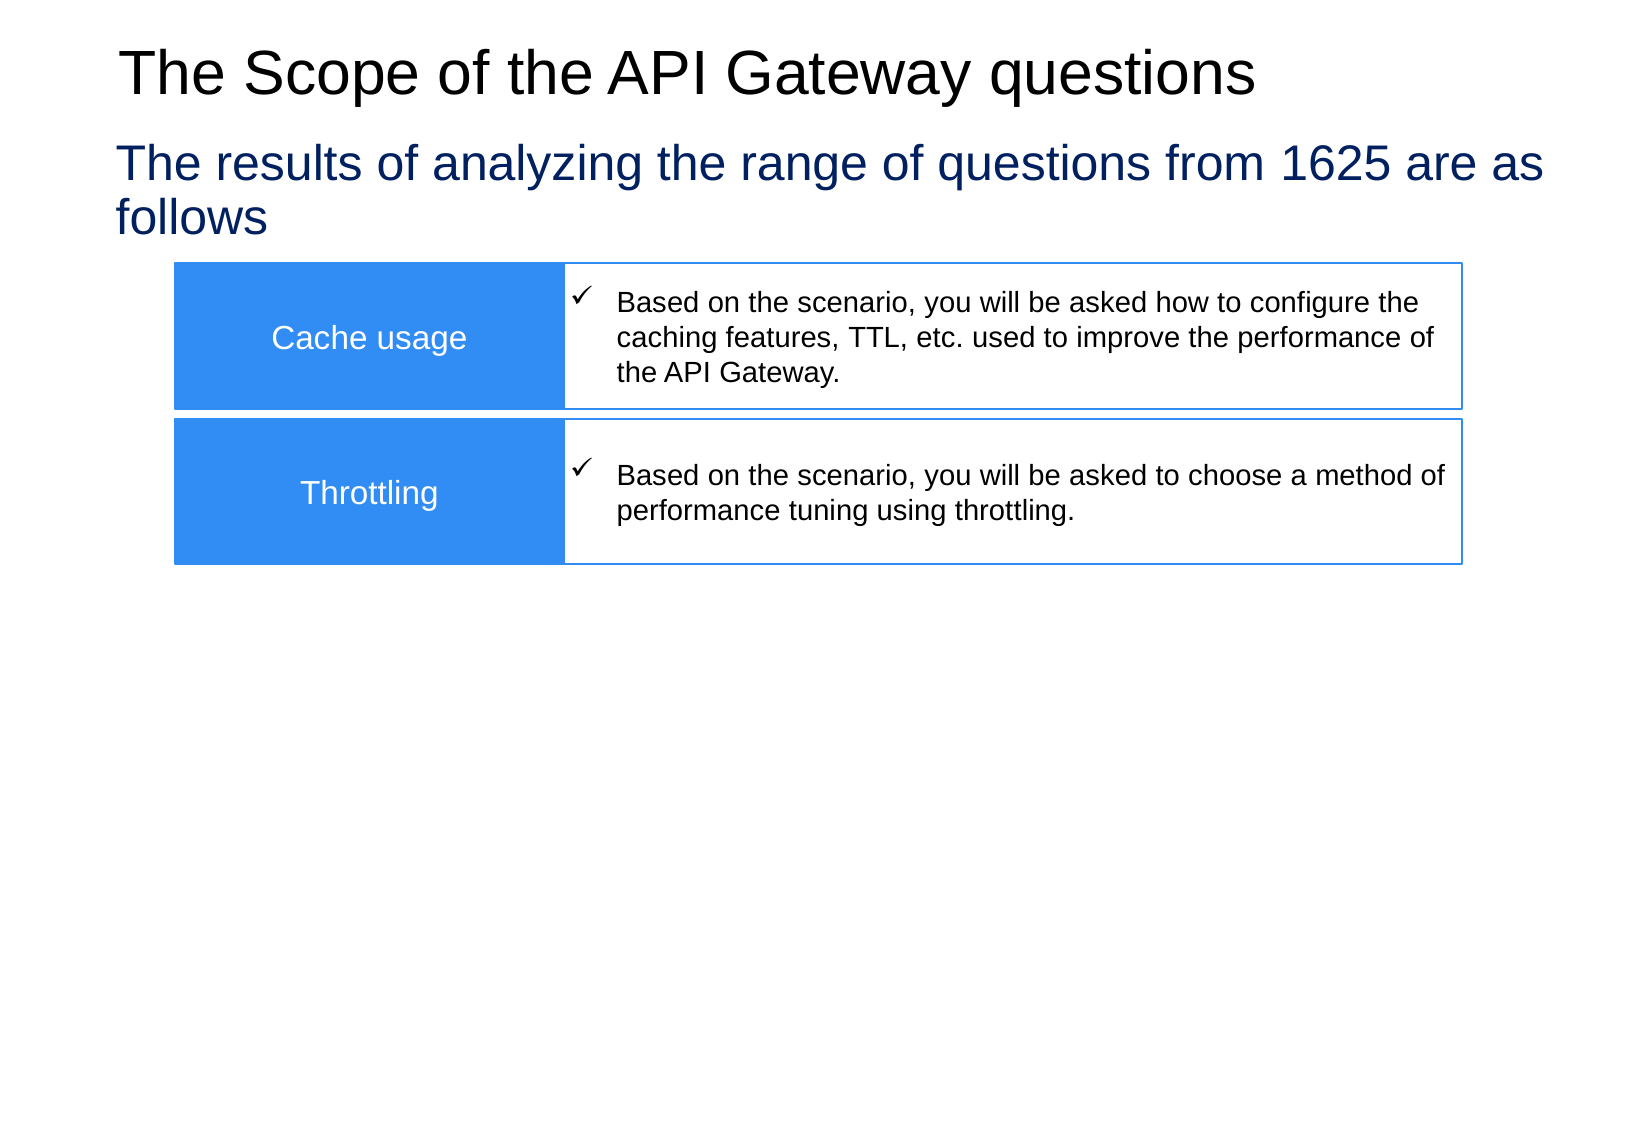

The Scope of the API Gateway questions
The results of analyzing the range of questions from 1625 are as follows
Cache usage
Based on the scenario, you will be asked how to configure the caching features, TTL, etc. used to improve the performance of the API Gateway.
Throttling
Based on the scenario, you will be asked to choose a method of performance tuning using throttling.